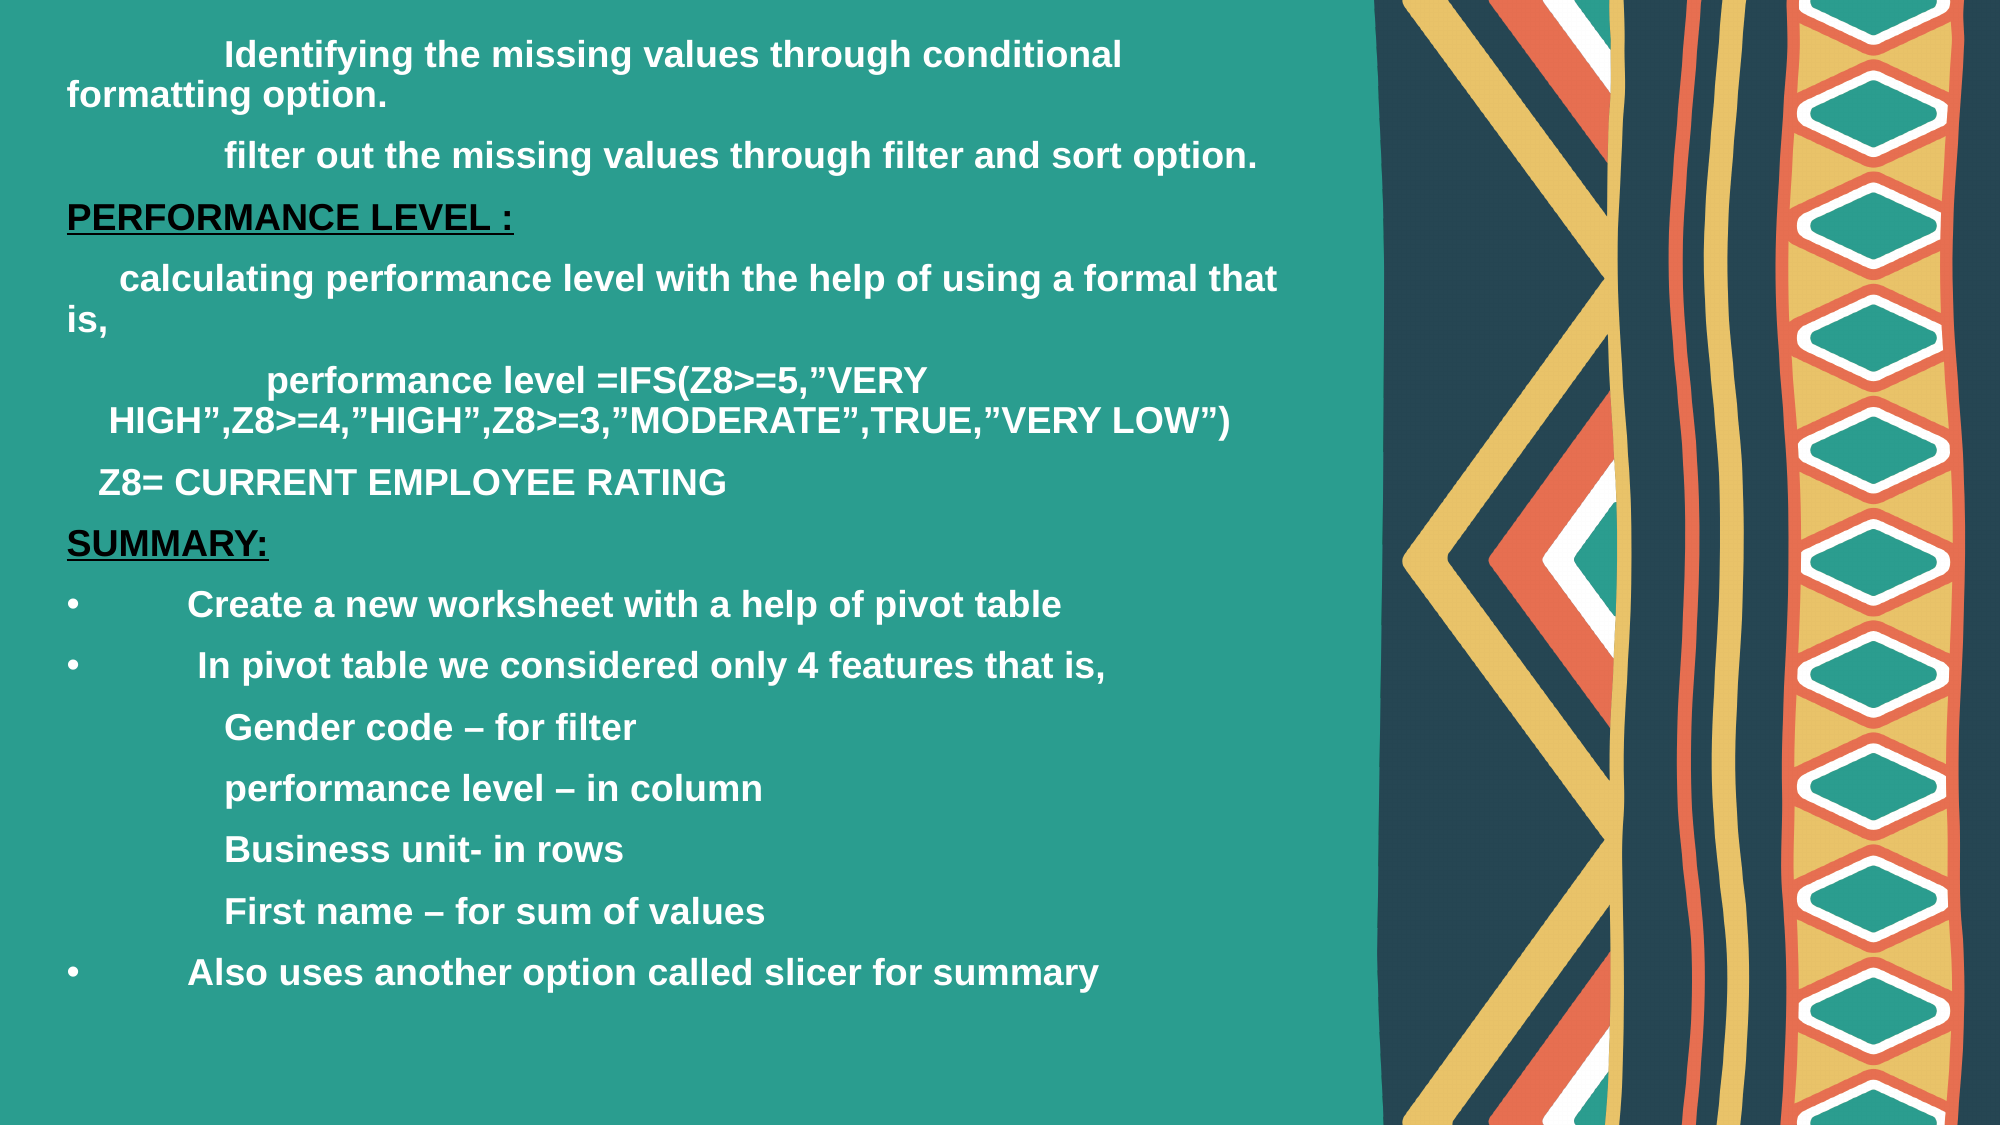

Identifying the missing values through conditional formatting option.
               filter out the missing values through filter and sort option.
PERFORMANCE LEVEL :
     calculating performance level with the help of using a formal that is,
                   performance level =IFS(Z8>=5,”VERY                                        HIGH”,Z8>=4,”HIGH”,Z8>=3,”MODERATE”,TRUE,”VERY LOW”)
   Z8= CURRENT EMPLOYEE RATING
SUMMARY:
       Create a new worksheet with a help of pivot table
        In pivot table we considered only 4 features that is,
               Gender code – for filter
               performance level – in column
               Business unit- in rows
               First name – for sum of values
       Also uses another option called slicer for summary
|  |
| --- |